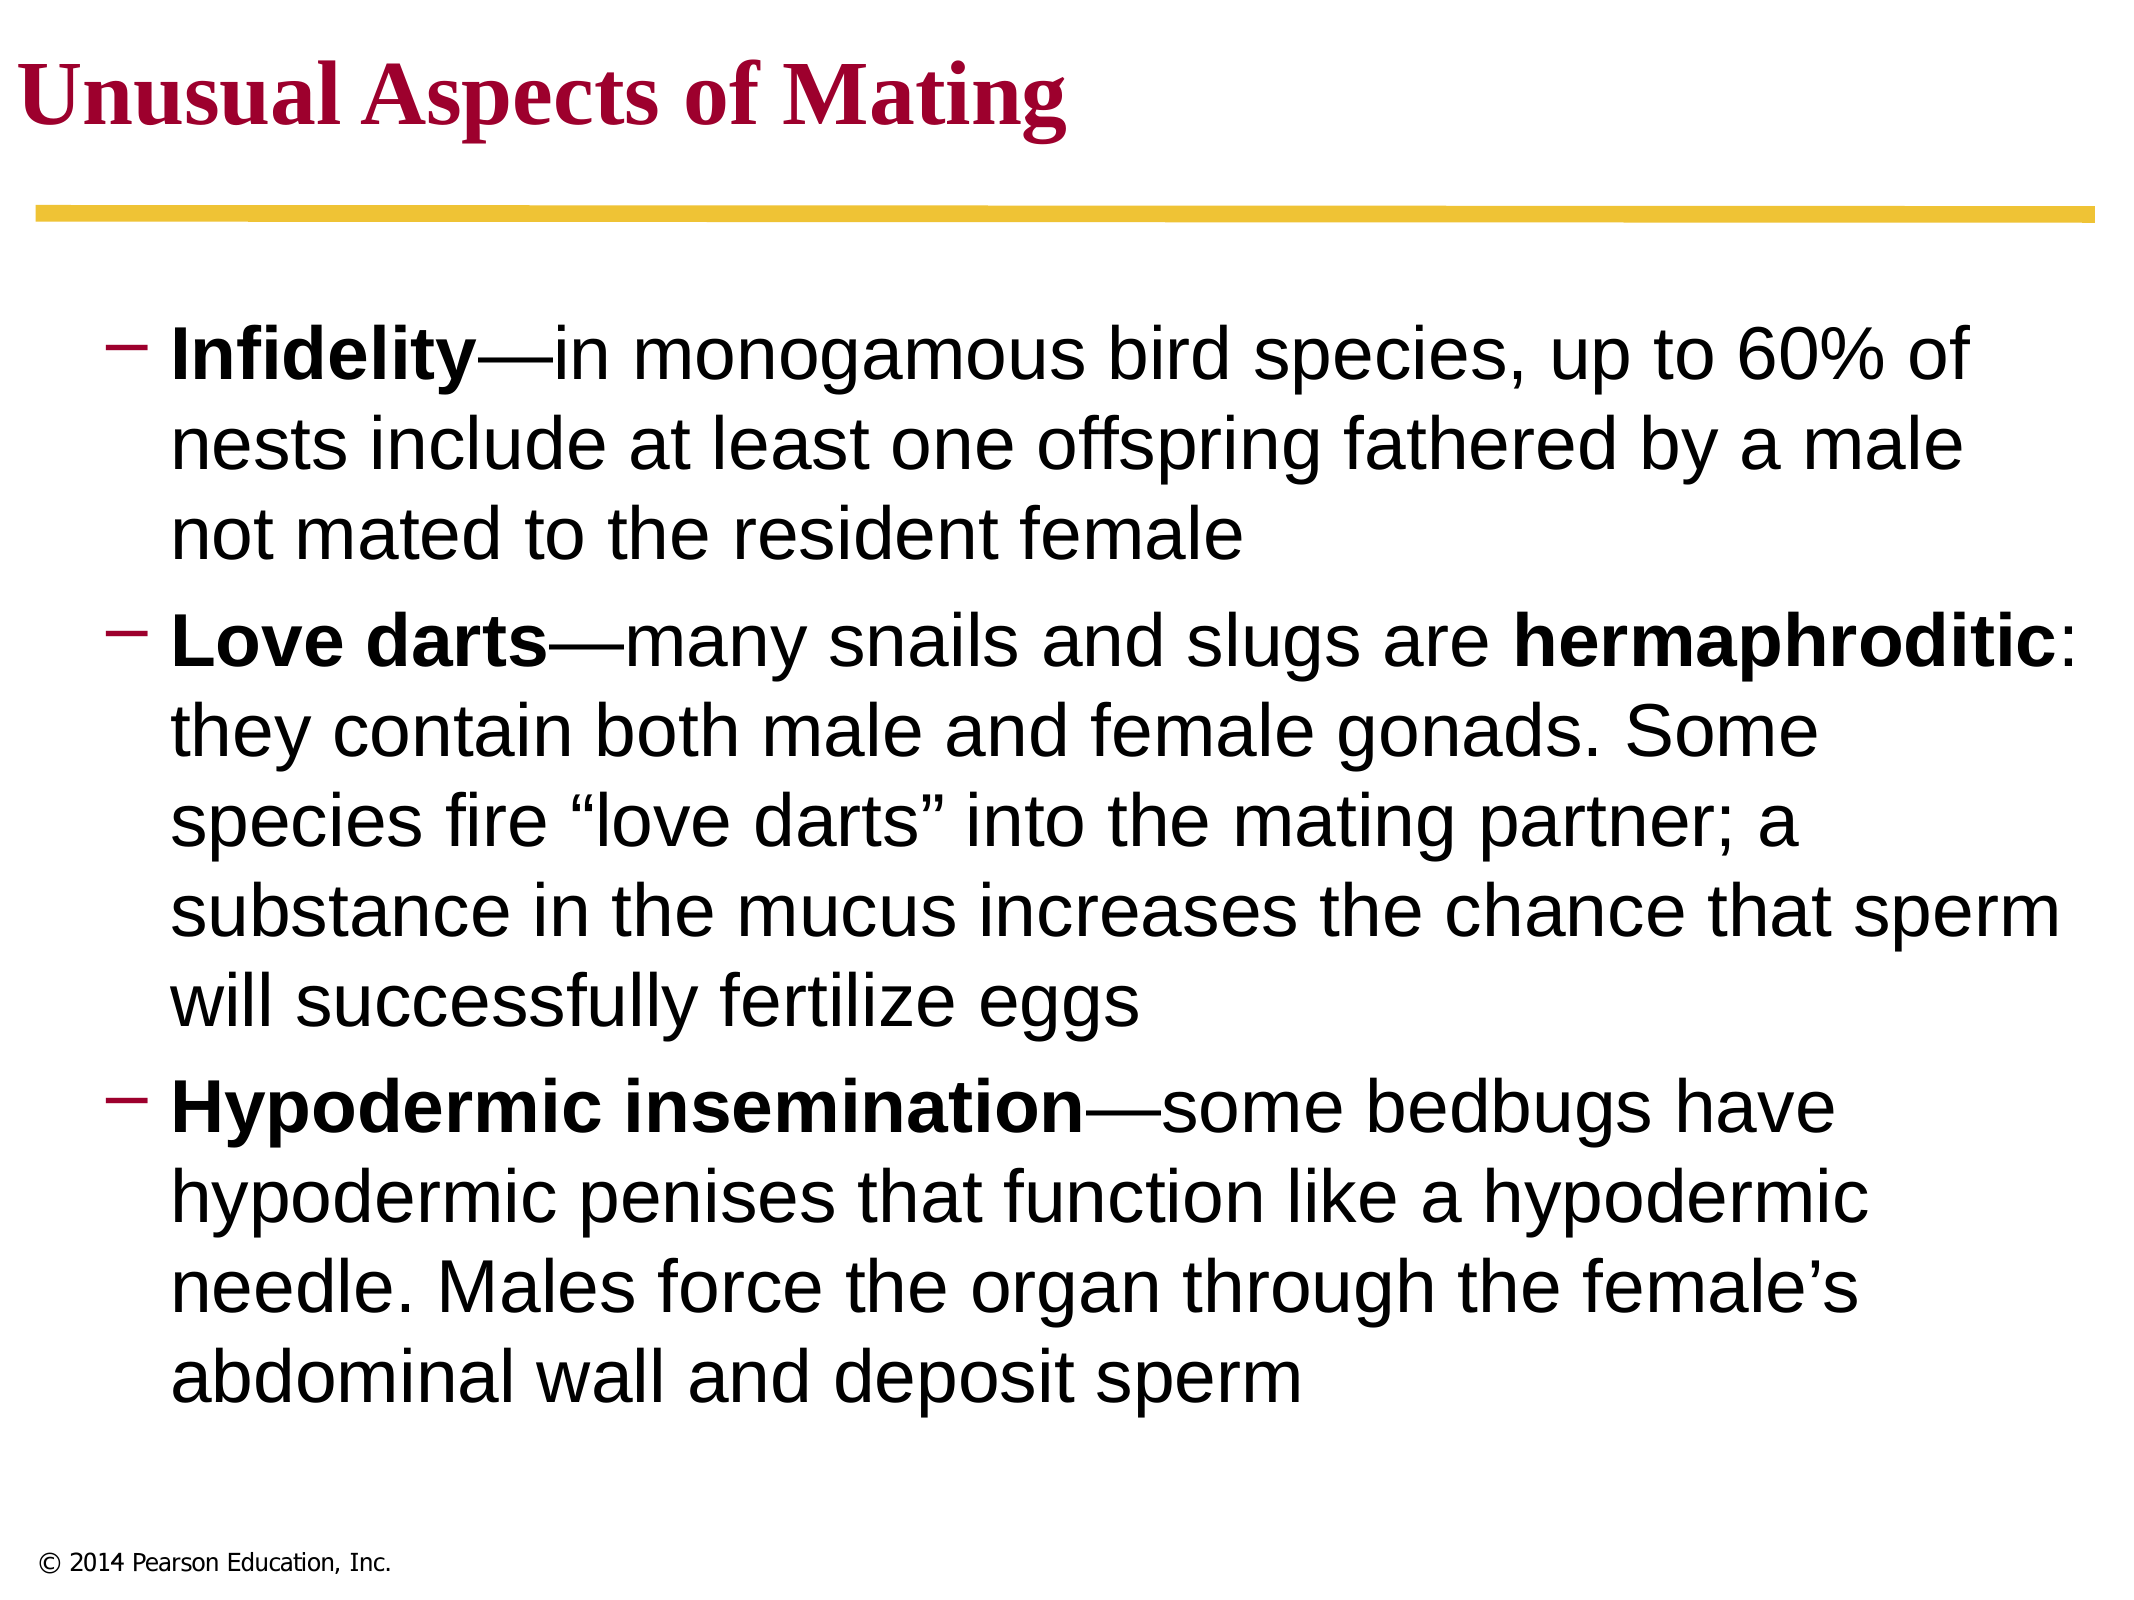

Unusual Aspects of Mating

Infidelity—in monogamous bird species, up to 60% of nests include at least one offspring fathered by a male not mated to the resident female
Love darts—many snails and slugs are hermaphroditic: they contain both male and female gonads. Some species fire “love darts” into the mating partner; a substance in the mucus increases the chance that sperm will successfully fertilize eggs
Hypodermic insemination—some bedbugs have hypodermic penises that function like a hypodermic needle. Males force the organ through the female’s abdominal wall and deposit sperm